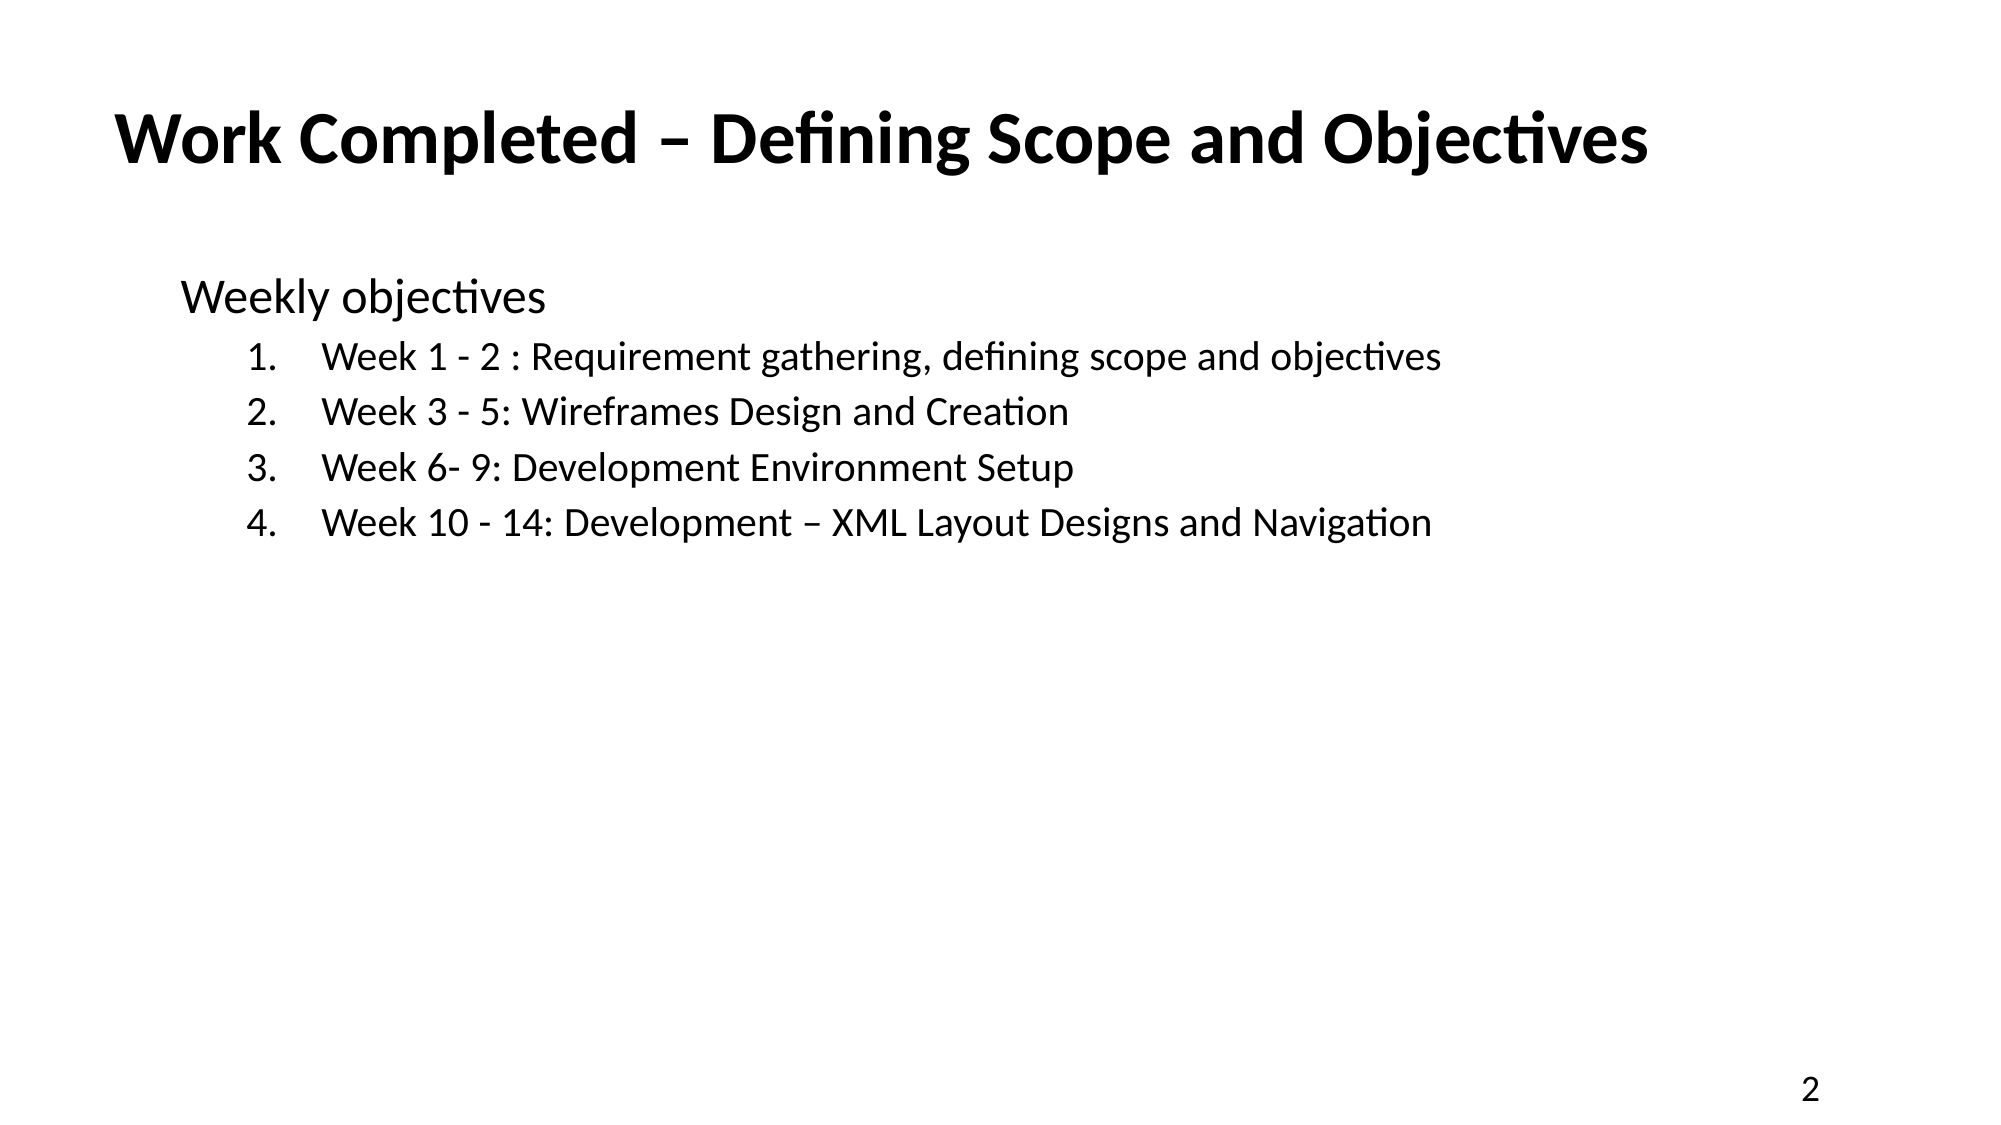

# Work Completed – Defining Scope and Objectives
Weekly objectives
Week 1 - 2 : Requirement gathering, defining scope and objectives
Week 3 - 5: Wireframes Design and Creation
Week 6- 9: Development Environment Setup
Week 10 - 14: Development – XML Layout Designs and Navigation
2